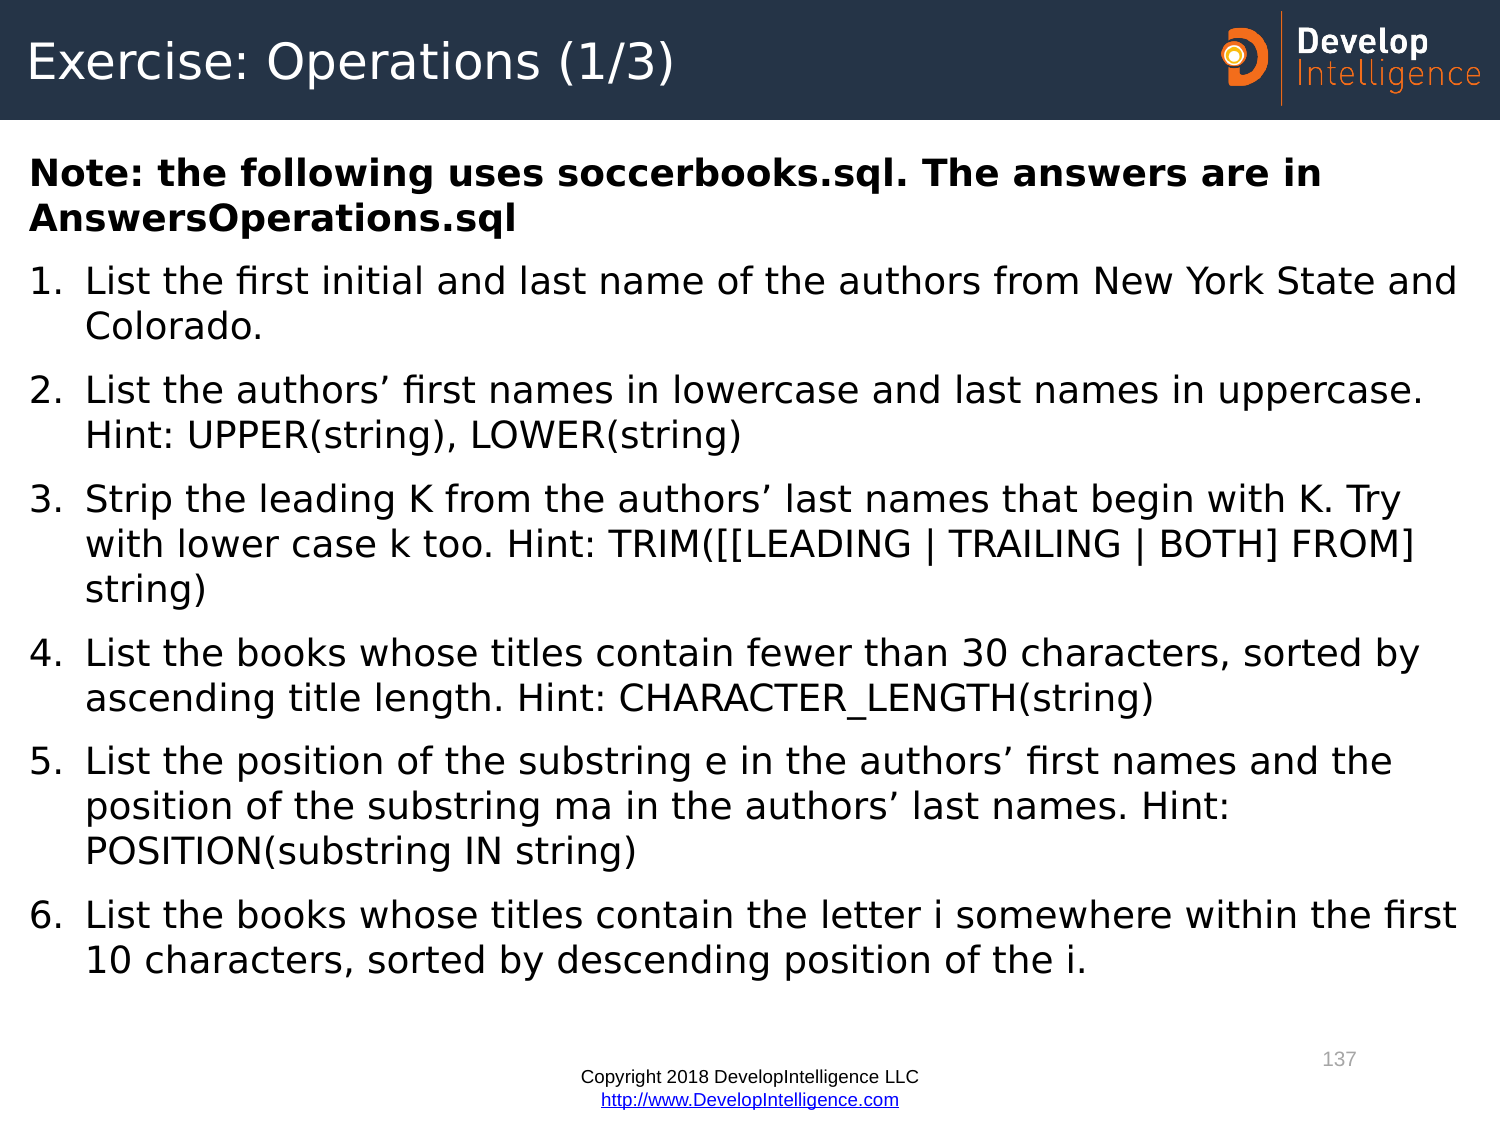

# Exercise: Operations (1/3)
Note: the following uses soccerbooks.sql. The answers are in AnswersOperations.sql
List the first initial and last name of the authors from New York State and Colorado.
List the authors’ first names in lowercase and last names in uppercase. Hint: UPPER(string), LOWER(string)
Strip the leading K from the authors’ last names that begin with K. Try with lower case k too. Hint: TRIM([[LEADING | TRAILING | BOTH] FROM] string)
List the books whose titles contain fewer than 30 characters, sorted by ascending title length. Hint: CHARACTER_LENGTH(string)
List the position of the substring e in the authors’ first names and the position of the substring ma in the authors’ last names. Hint: POSITION(substring IN string)
List the books whose titles contain the letter i somewhere within the first 10 characters, sorted by descending position of the i.

137